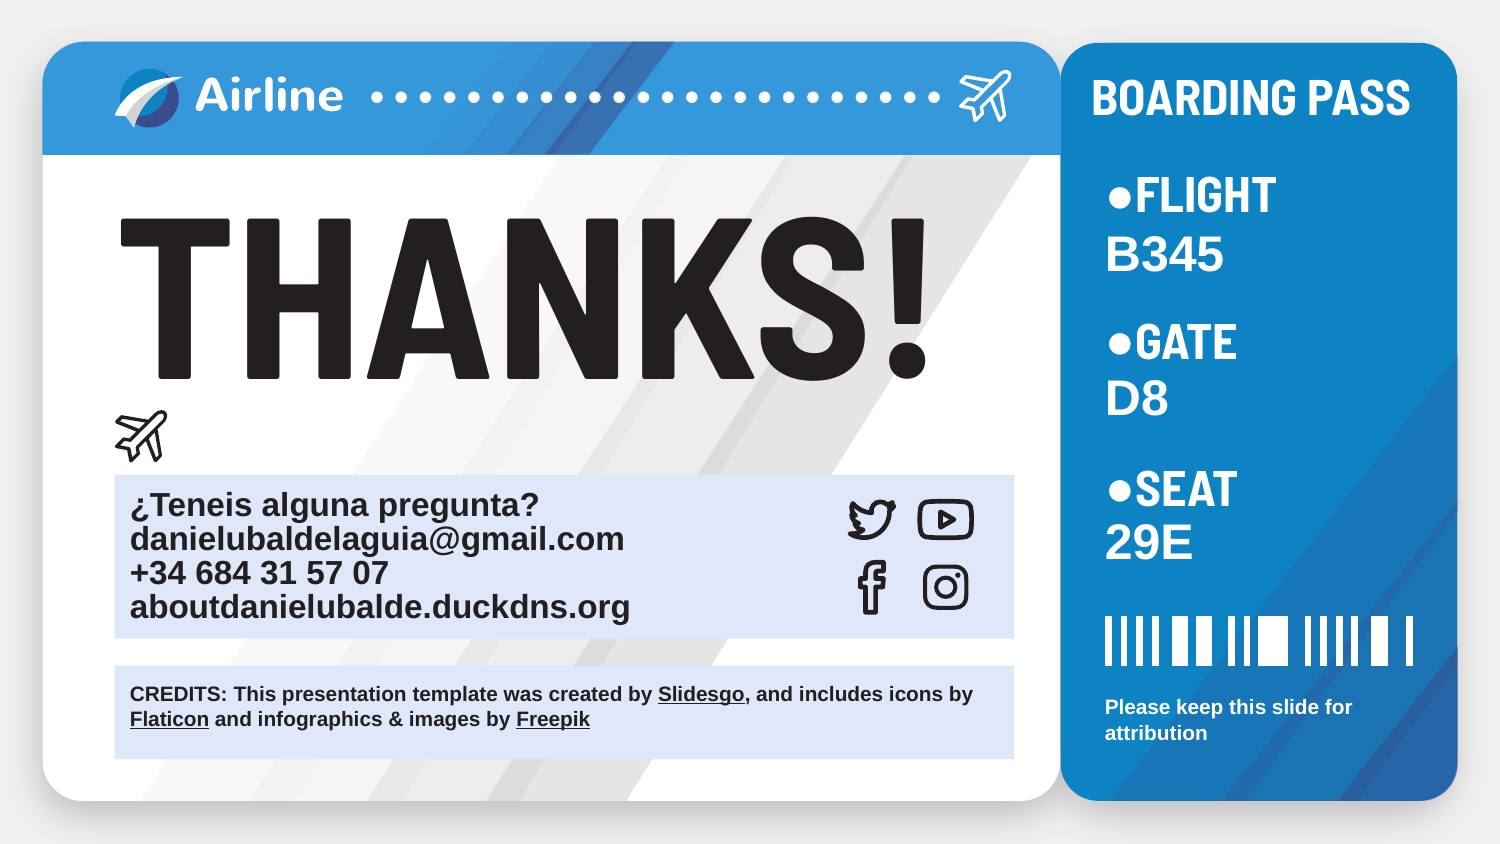

BOARDING PASS

FLIGHT
# THANKS!
B345
GATE
D8

SEAT
¿Teneis alguna pregunta?
danielubaldelaguia@gmail.com
+34 684 31 57 07
aboutdanielubalde.duckdns.org

29E

Please keep this slide for attribution